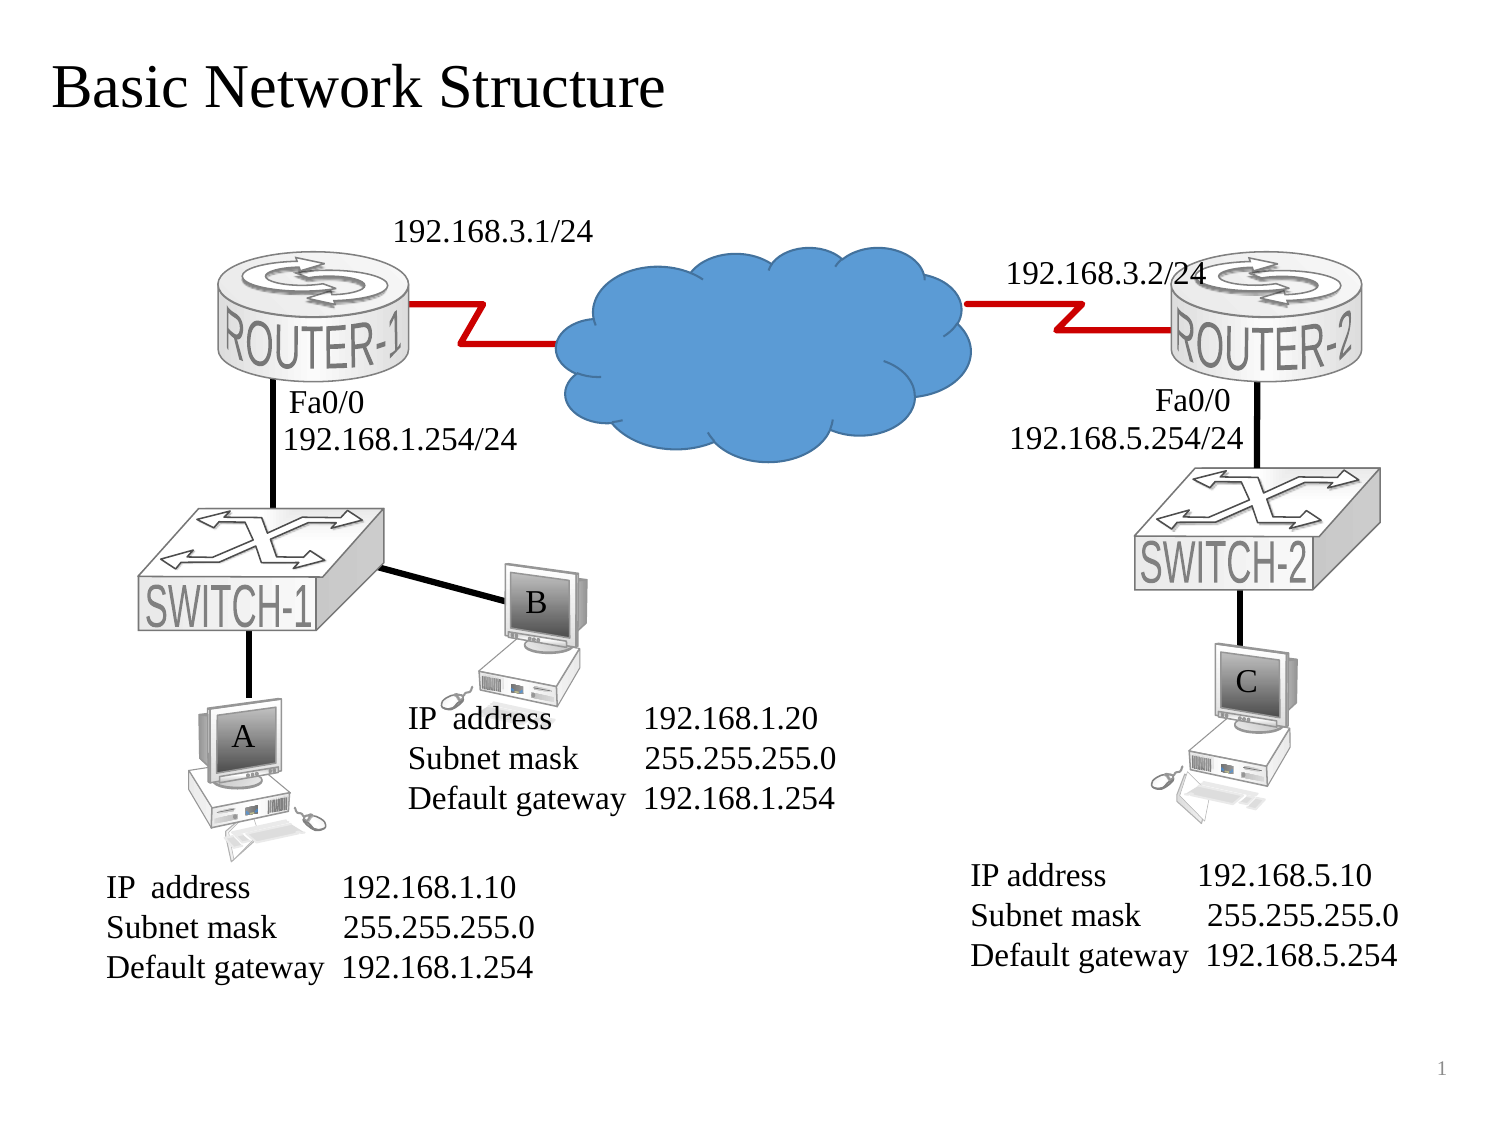

Basic Network Structure
192.168.3.1/24

192.168.3.2/24

ROUTER-1
ROUTER-2
Fa0/0
Fa0/0
192.168.5.254/24
192.168.1.254/24

SWITCH-2

B

SWITCH-1

C

IP  address           192.168.1.20
Subnet mask        255.255.255.0
Default gateway  192.168.1.254

A

IP address           192.168.5.10
Subnet mask        255.255.255.0
Default gateway  192.168.5.254
IP  address           192.168.1.10
Subnet mask        255.255.255.0
Default gateway  192.168.1.254
1